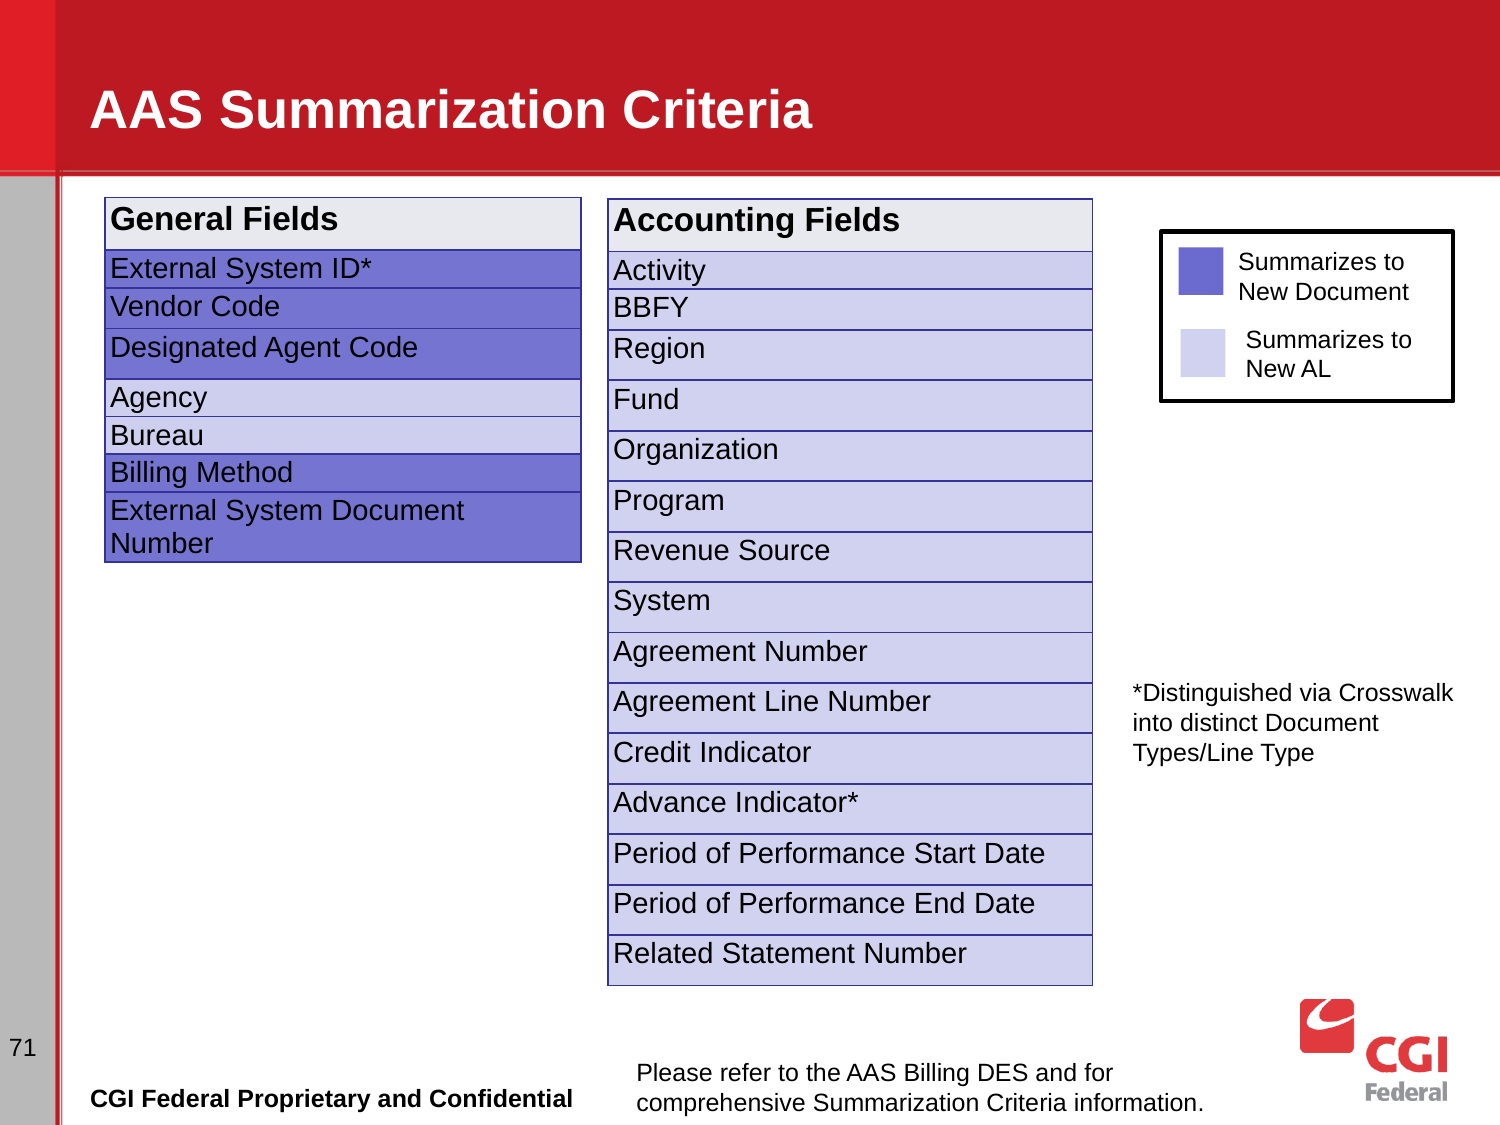

# AAS Summarization Criteria
| General Fields |
| --- |
| External System ID\* |
| Vendor Code |
| Designated Agent Code |
| Agency |
| Bureau |
| Billing Method |
| External System Document Number |
| Accounting Fields |
| --- |
| Activity |
| BBFY |
| Region |
| Fund |
| Organization |
| Program |
| Revenue Source |
| System |
| Agreement Number |
| Agreement Line Number |
| Credit Indicator |
| Advance Indicator\* |
| Period of Performance Start Date |
| Period of Performance End Date |
| Related Statement Number |

Summarizes to New Document

Summarizes to New AL

*Distinguished via Crosswalk into distinct Document Types/Line Type
71
Please refer to the AAS Billing DES and for comprehensive Summarization Criteria information.
CGI Federal Proprietary and Confidential